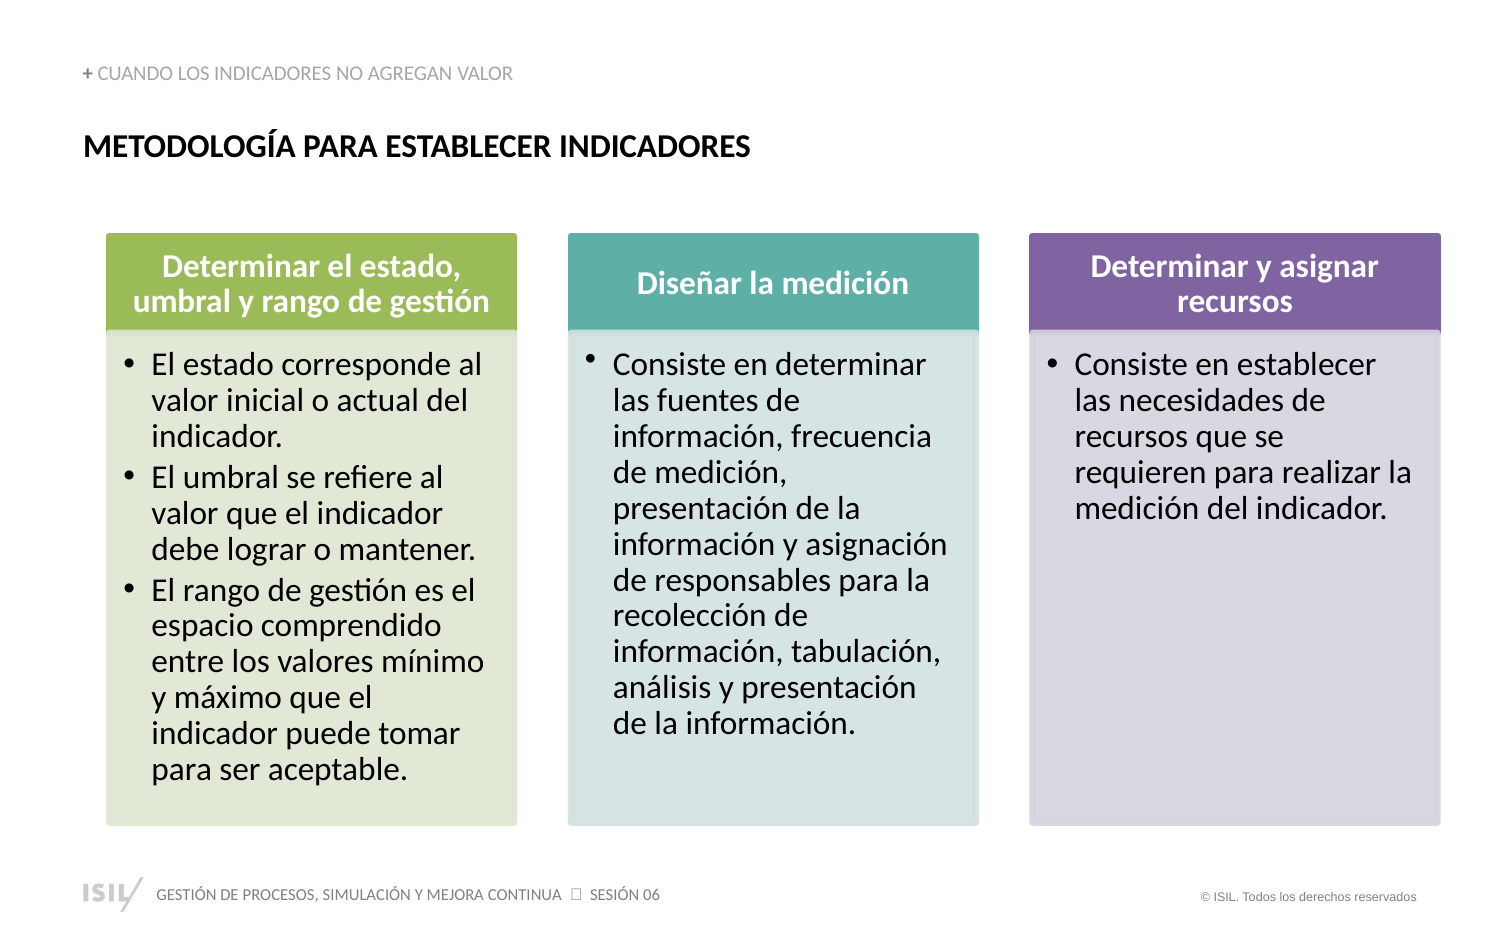

+ CUANDO LOS INDICADORES NO AGREGAN VALOR
METODOLOGÍA PARA ESTABLECER INDICADORES
Determinar el estado, umbral y rango de gestión
El estado corresponde al valor inicial o actual del indicador.
El umbral se refiere al valor que el indicador debe lograr o mantener.
El rango de gestión es el espacio comprendido entre los valores mínimo y máximo que el indicador puede tomar para ser aceptable.
Diseñar la medición
Consiste en determinar las fuentes de información, frecuencia de medición, presentación de la información y asignación de responsables para la recolección de información, tabulación, análisis y presentación de la información.
Determinar y asignar recursos
Consiste en establecer las necesidades de recursos que se requieren para realizar la medición del indicador.